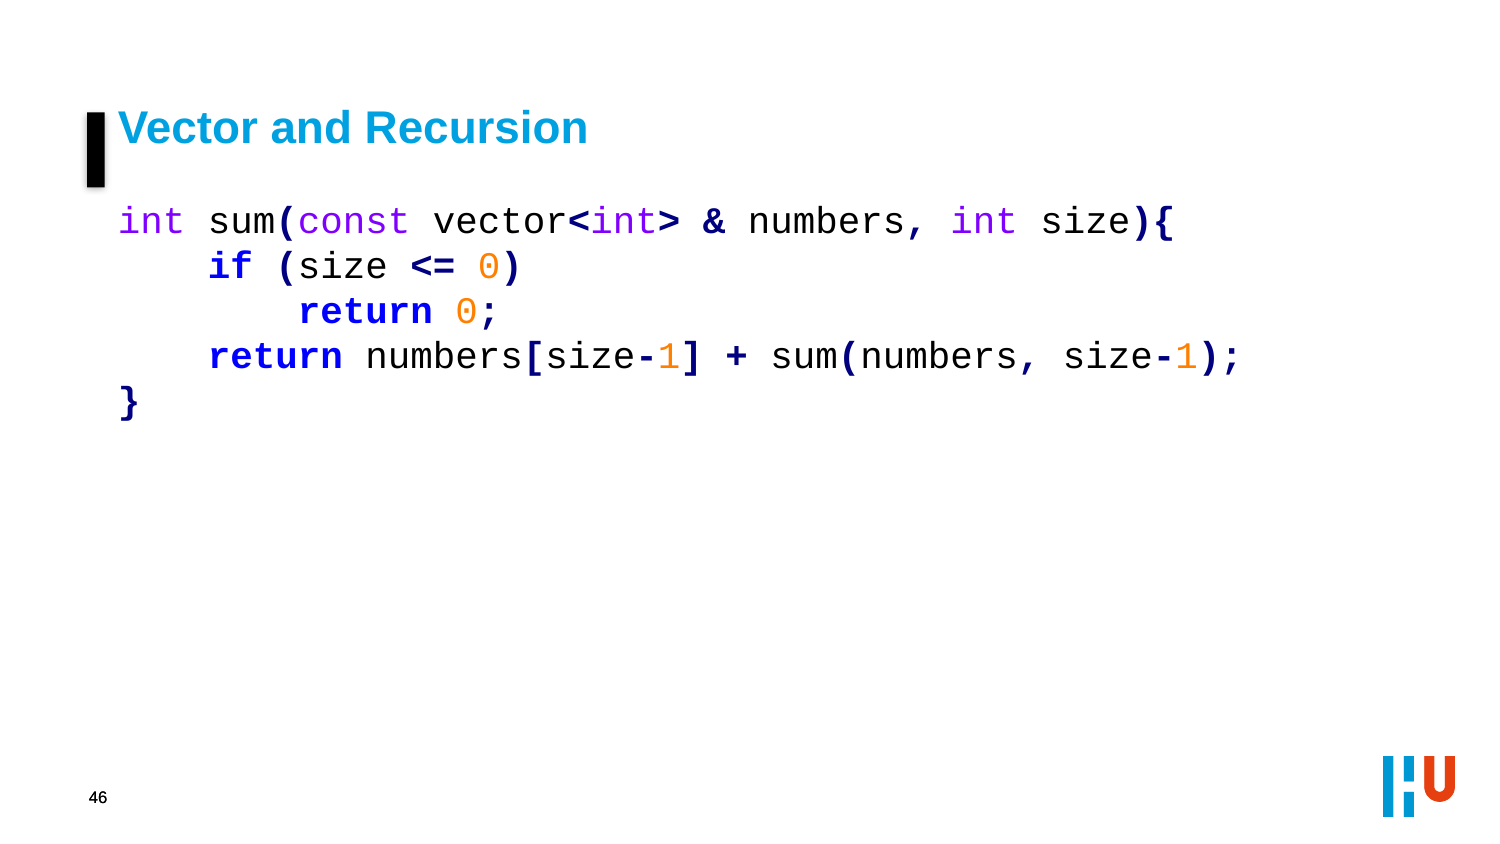

Vector and Recursion
int sum(const vector<int> & numbers, int size){
    if (size <= 0)
        return 0;
    return numbers[size-1] + sum(numbers, size-1);
}